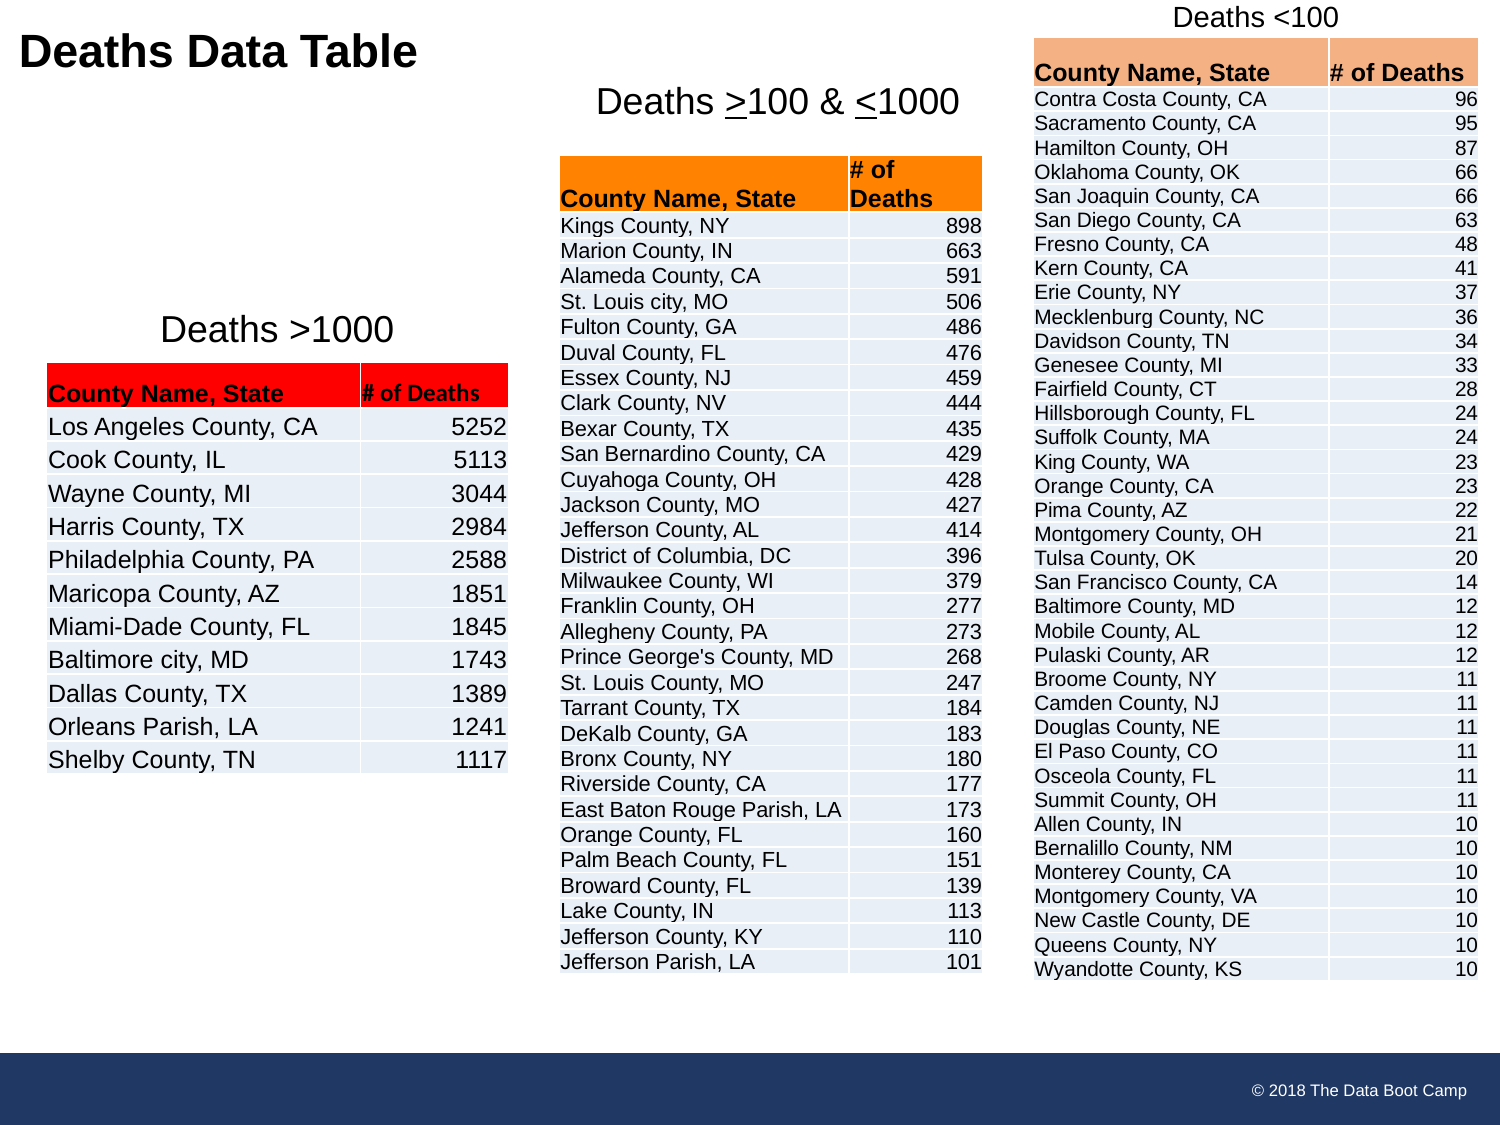

Deaths <100
Deaths Data Table
| County Name, State | # of Deaths |
| --- | --- |
| Contra Costa County, CA | 96 |
| Sacramento County, CA | 95 |
| Hamilton County, OH | 87 |
| Oklahoma County, OK | 66 |
| San Joaquin County, CA | 66 |
| San Diego County, CA | 63 |
| Fresno County, CA | 48 |
| Kern County, CA | 41 |
| Erie County, NY | 37 |
| Mecklenburg County, NC | 36 |
| Davidson County, TN | 34 |
| Genesee County, MI | 33 |
| Fairfield County, CT | 28 |
| Hillsborough County, FL | 24 |
| Suffolk County, MA | 24 |
| King County, WA | 23 |
| Orange County, CA | 23 |
| Pima County, AZ | 22 |
| Montgomery County, OH | 21 |
| Tulsa County, OK | 20 |
| San Francisco County, CA | 14 |
| Baltimore County, MD | 12 |
| Mobile County, AL | 12 |
| Pulaski County, AR | 12 |
| Broome County, NY | 11 |
| Camden County, NJ | 11 |
| Douglas County, NE | 11 |
| El Paso County, CO | 11 |
| Osceola County, FL | 11 |
| Summit County, OH | 11 |
| Allen County, IN | 10 |
| Bernalillo County, NM | 10 |
| Monterey County, CA | 10 |
| Montgomery County, VA | 10 |
| New Castle County, DE | 10 |
| Queens County, NY | 10 |
| Wyandotte County, KS | 10 |
Deaths >100 & <1000
| County Name, State | # of Deaths |
| --- | --- |
| Kings County, NY | 898 |
| Marion County, IN | 663 |
| Alameda County, CA | 591 |
| St. Louis city, MO | 506 |
| Fulton County, GA | 486 |
| Duval County, FL | 476 |
| Essex County, NJ | 459 |
| Clark County, NV | 444 |
| Bexar County, TX | 435 |
| San Bernardino County, CA | 429 |
| Cuyahoga County, OH | 428 |
| Jackson County, MO | 427 |
| Jefferson County, AL | 414 |
| District of Columbia, DC | 396 |
| Milwaukee County, WI | 379 |
| Franklin County, OH | 277 |
| Allegheny County, PA | 273 |
| Prince George's County, MD | 268 |
| St. Louis County, MO | 247 |
| Tarrant County, TX | 184 |
| DeKalb County, GA | 183 |
| Bronx County, NY | 180 |
| Riverside County, CA | 177 |
| East Baton Rouge Parish, LA | 173 |
| Orange County, FL | 160 |
| Palm Beach County, FL | 151 |
| Broward County, FL | 139 |
| Lake County, IN | 113 |
| Jefferson County, KY | 110 |
| Jefferson Parish, LA | 101 |
Deaths >1000
| County Name, State | # of Deaths |
| --- | --- |
| Los Angeles County, CA | 5252 |
| Cook County, IL | 5113 |
| Wayne County, MI | 3044 |
| Harris County, TX | 2984 |
| Philadelphia County, PA | 2588 |
| Maricopa County, AZ | 1851 |
| Miami-Dade County, FL | 1845 |
| Baltimore city, MD | 1743 |
| Dallas County, TX | 1389 |
| Orleans Parish, LA | 1241 |
| Shelby County, TN | 1117 |